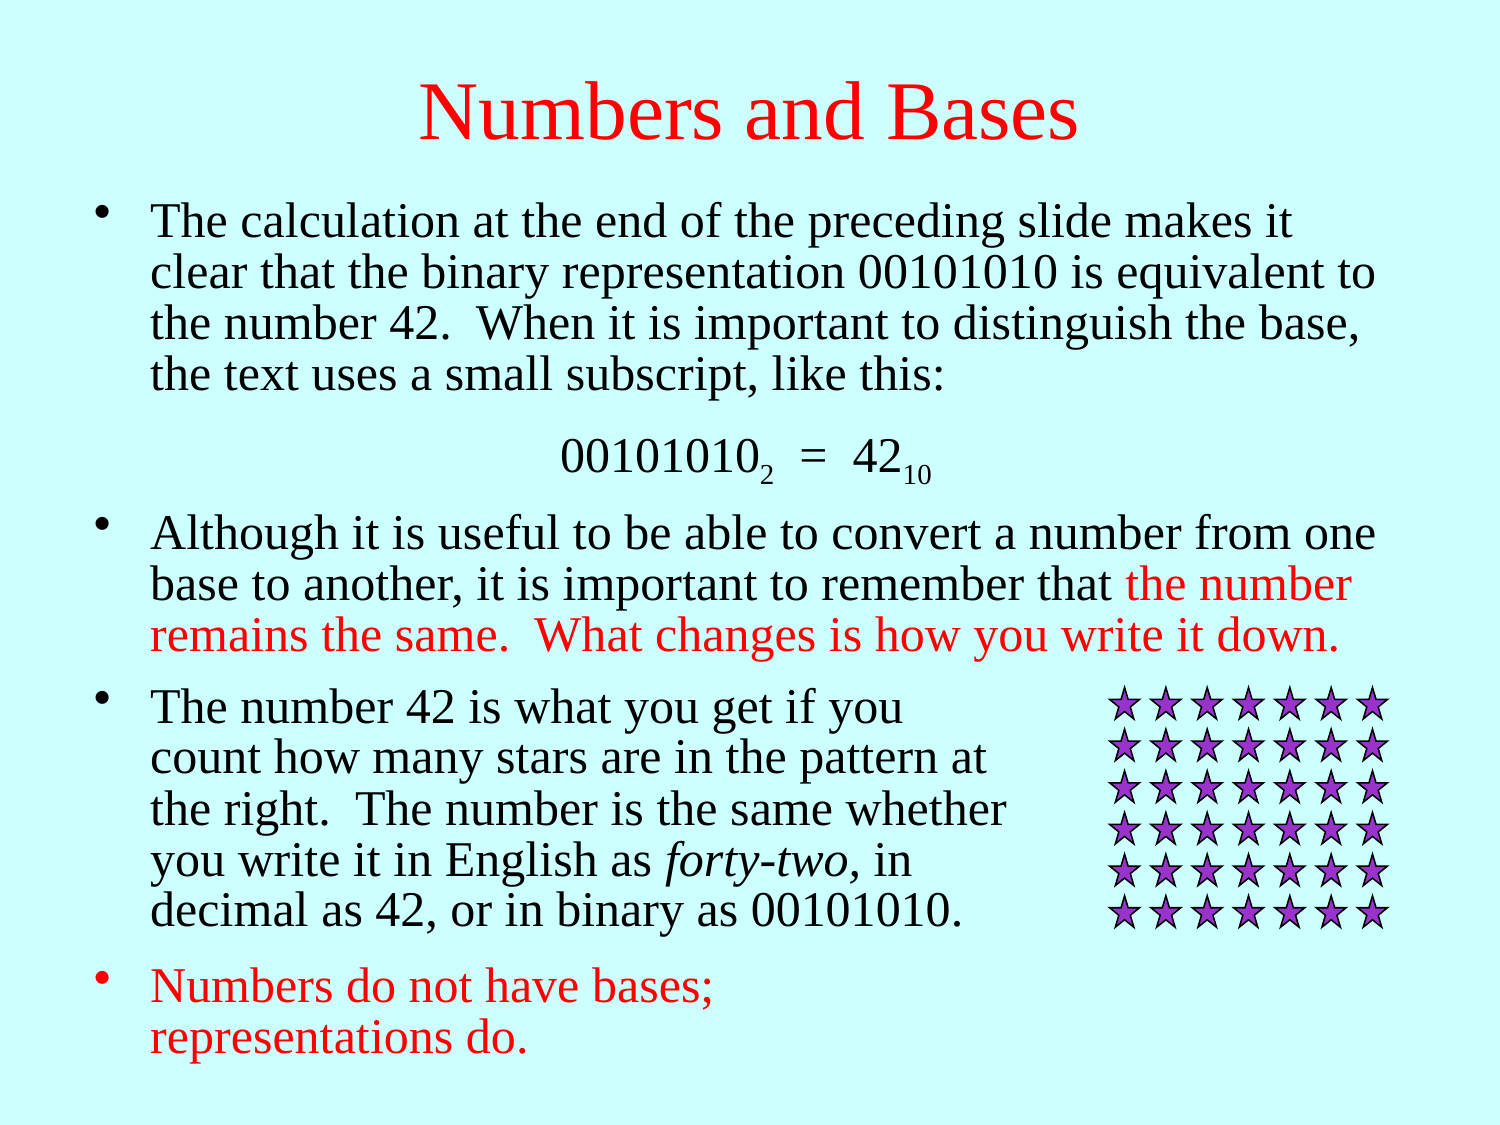

# Numbers and Bases
The calculation at the end of the preceding slide makes it clear that the binary representation 00101010 is equivalent to the number 42.  When it is important to distinguish the base, the text uses a small subscript, like this:
001010102  =  4210
Although it is useful to be able to convert a number from one base to another, it is important to remember that the number remains the same.  What changes is how you write it down.
The number 42 is what you get if you count how many stars are in the pattern at the right.  The number is the same whether you write it in English as forty-two, in decimal as 42, or in binary as 00101010.
Numbers do not have bases; representations do.